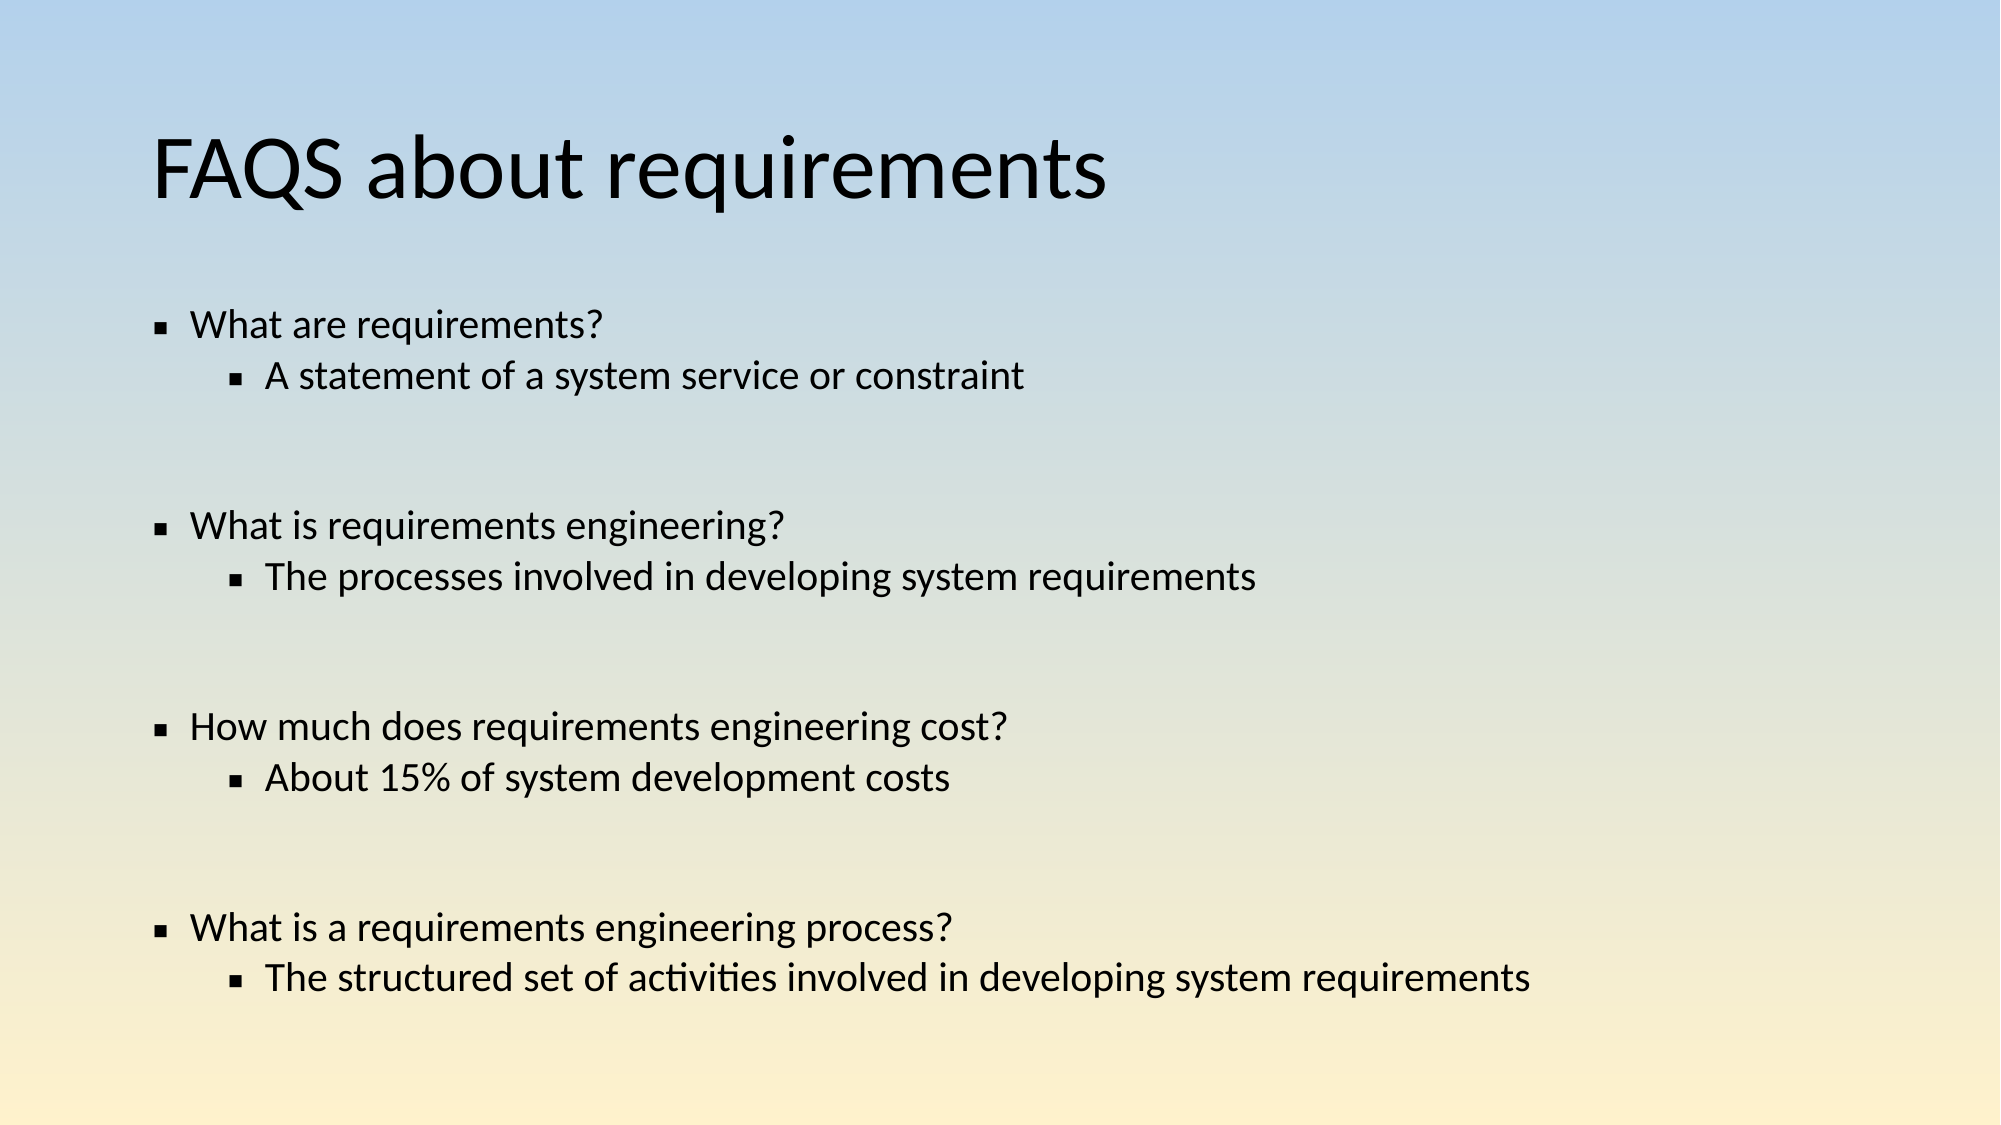

# FAQS about requirements
What are requirements?
A statement of a system service or constraint

What is requirements engineering?
The processes involved in developing system requirements

How much does requirements engineering cost?
About 15% of system development costs

What is a requirements engineering process?
The structured set of activities involved in developing system requirements